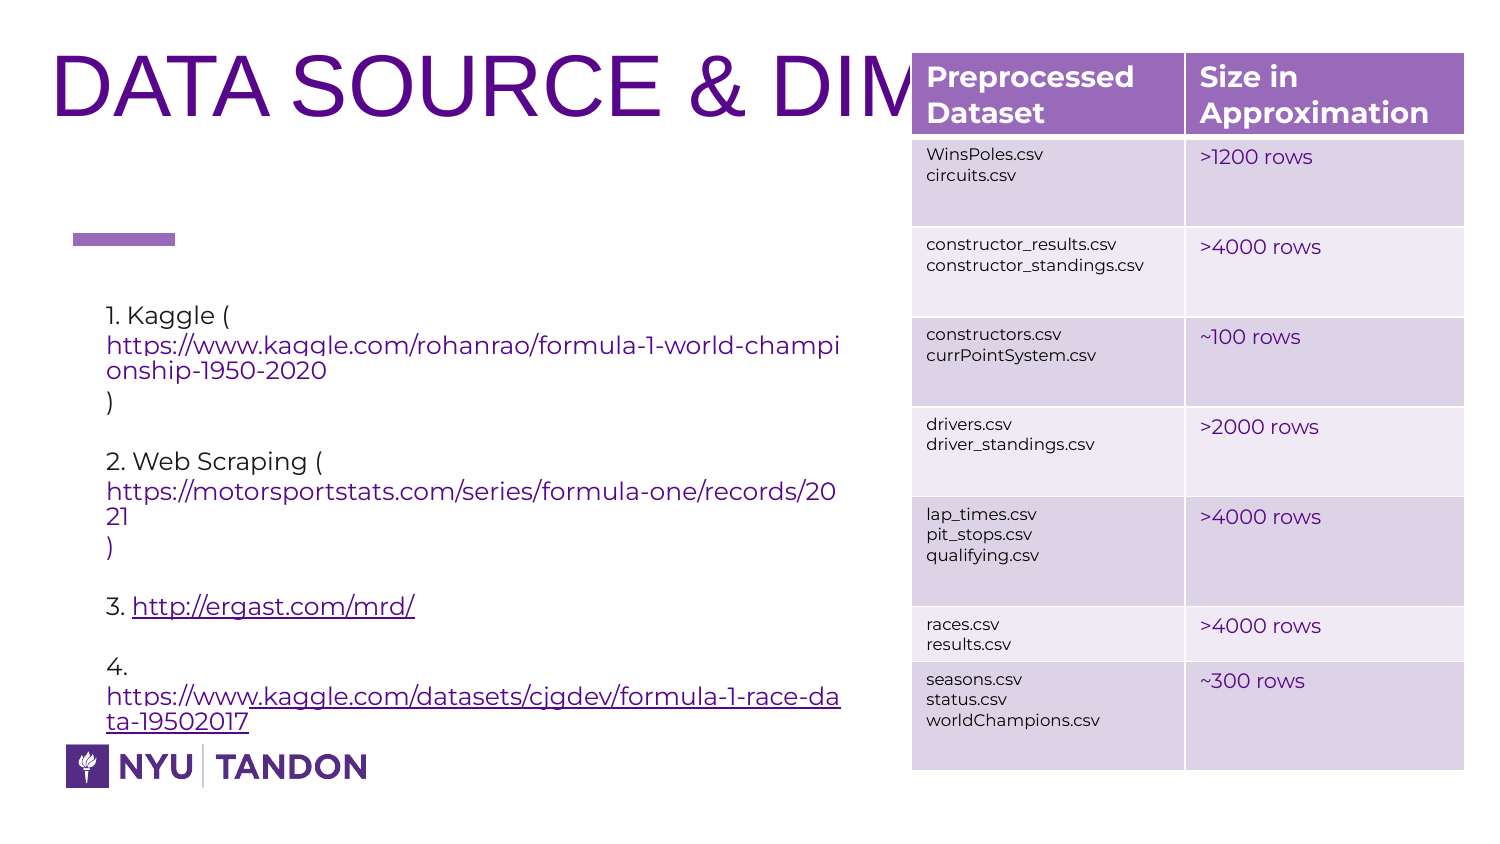

# DATA SOURCE & DIMENSIONS
| Preprocessed Dataset | Size in Approximation |
| --- | --- |
| WinsPoles.csv circuits.csv | >1200 rows |
| constructor\_results.csv constructor\_standings.csv | >4000 rows |
| constructors.csv currPointSystem.csv | ~100 rows |
| drivers.csv driver\_standings.csv | >2000 rows |
| lap\_times.csv pit\_stops.csv qualifying.csv | >4000 rows |
| races.csv results.csv | >4000 rows |
| seasons.csv status.csv worldChampions.csv | ~300 rows |

1. Kaggle (https://www.kaggle.com/rohanrao/formula-1-world-championship-1950-2020)
2. Web Scraping (https://motorsportstats.com/series/formula-one/records/2021)

3. http://ergast.com/mrd/

4. https://www.kaggle.com/datasets/cjgdev/formula-1-race-data-19502017